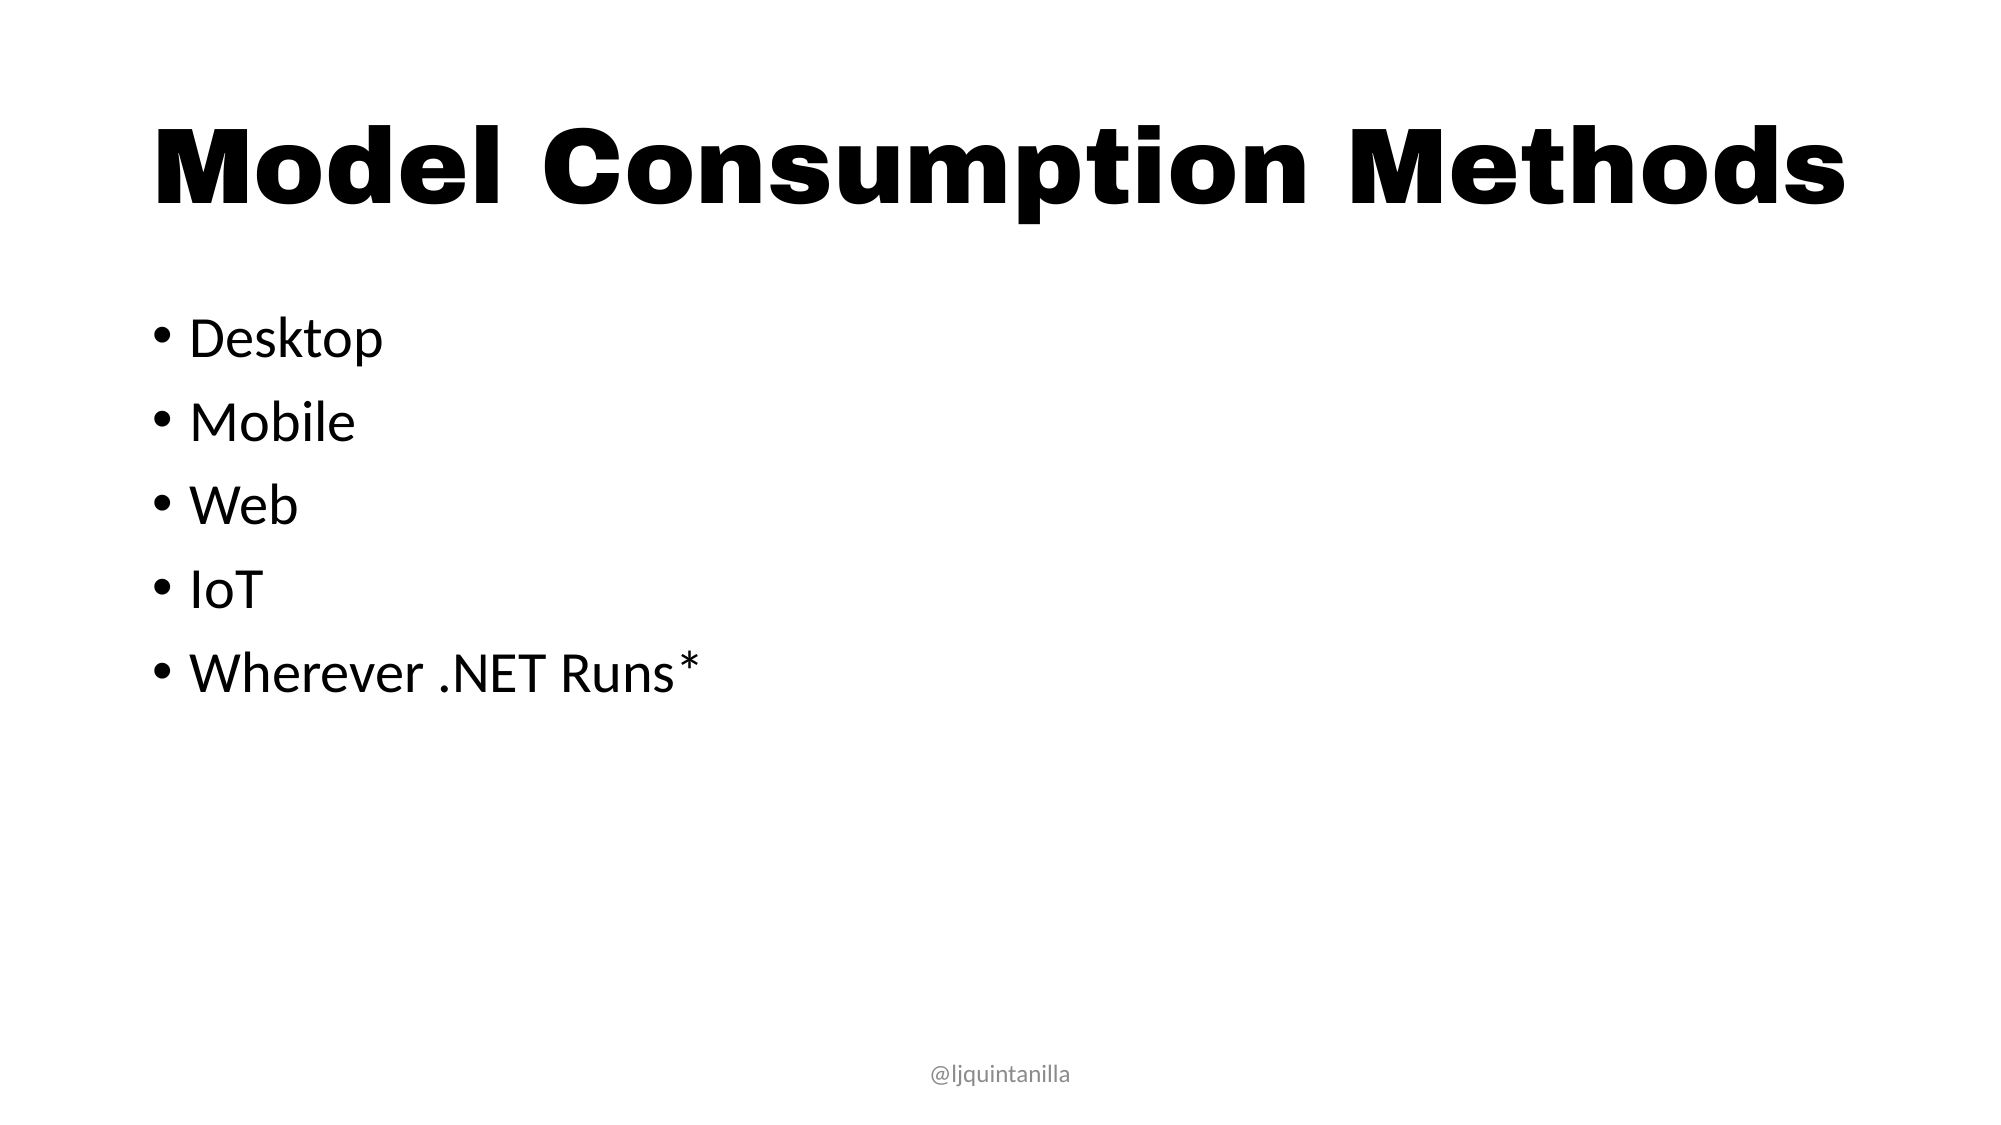

# Model Consumption Methods
Desktop
Mobile
Web
IoT
Wherever .NET Runs*
@ljquintanilla